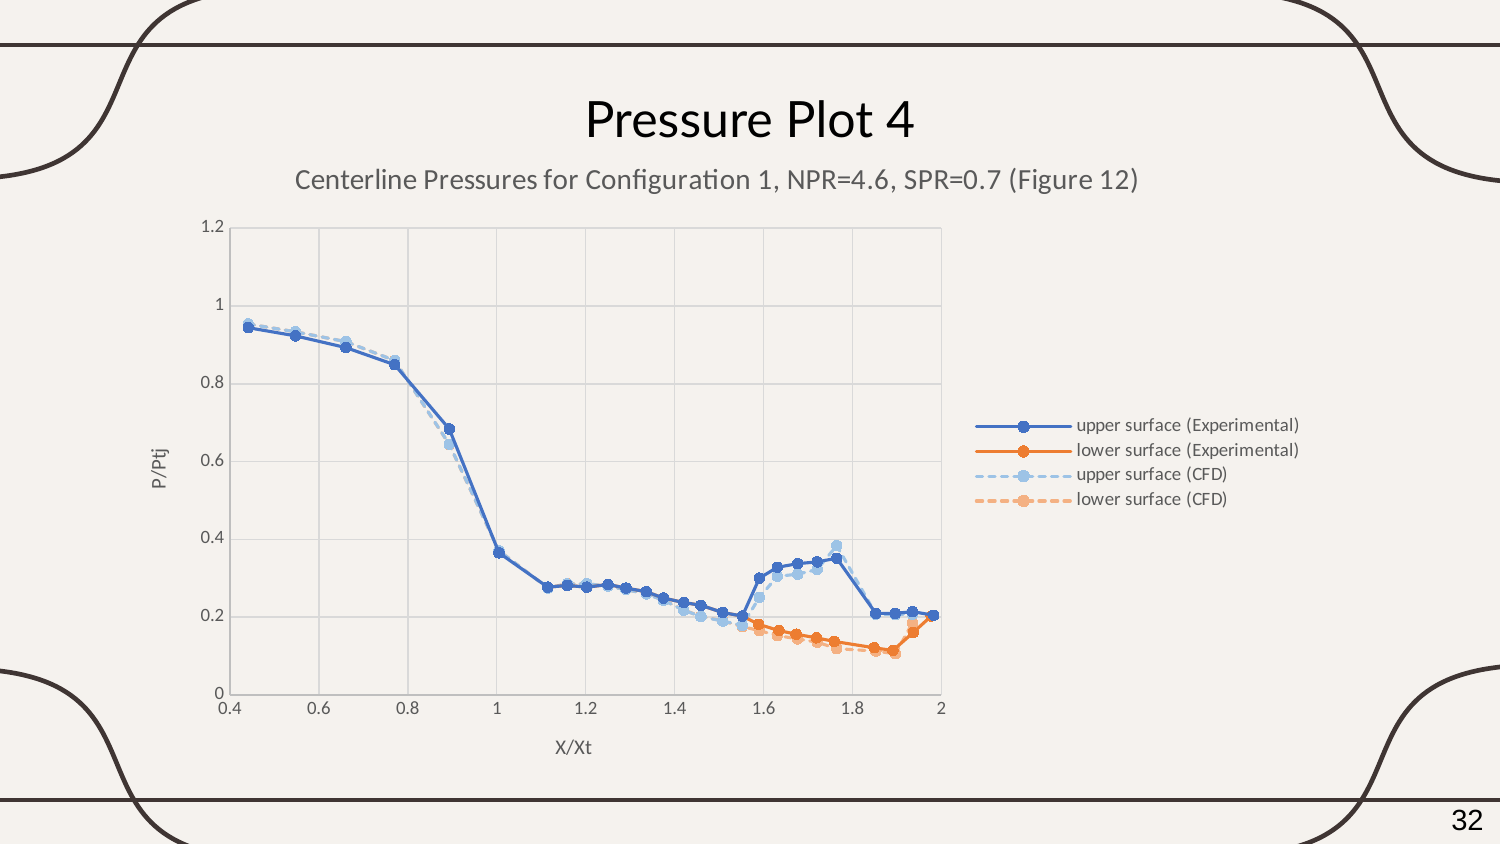

# Pressure Plot 4

### Chart: Centerline Pressures for Configuration 1, NPR=4.6, SPR=0.7 (Figure 12)

| Category |  |  |  |  |
|---|---|---|---|---|
32